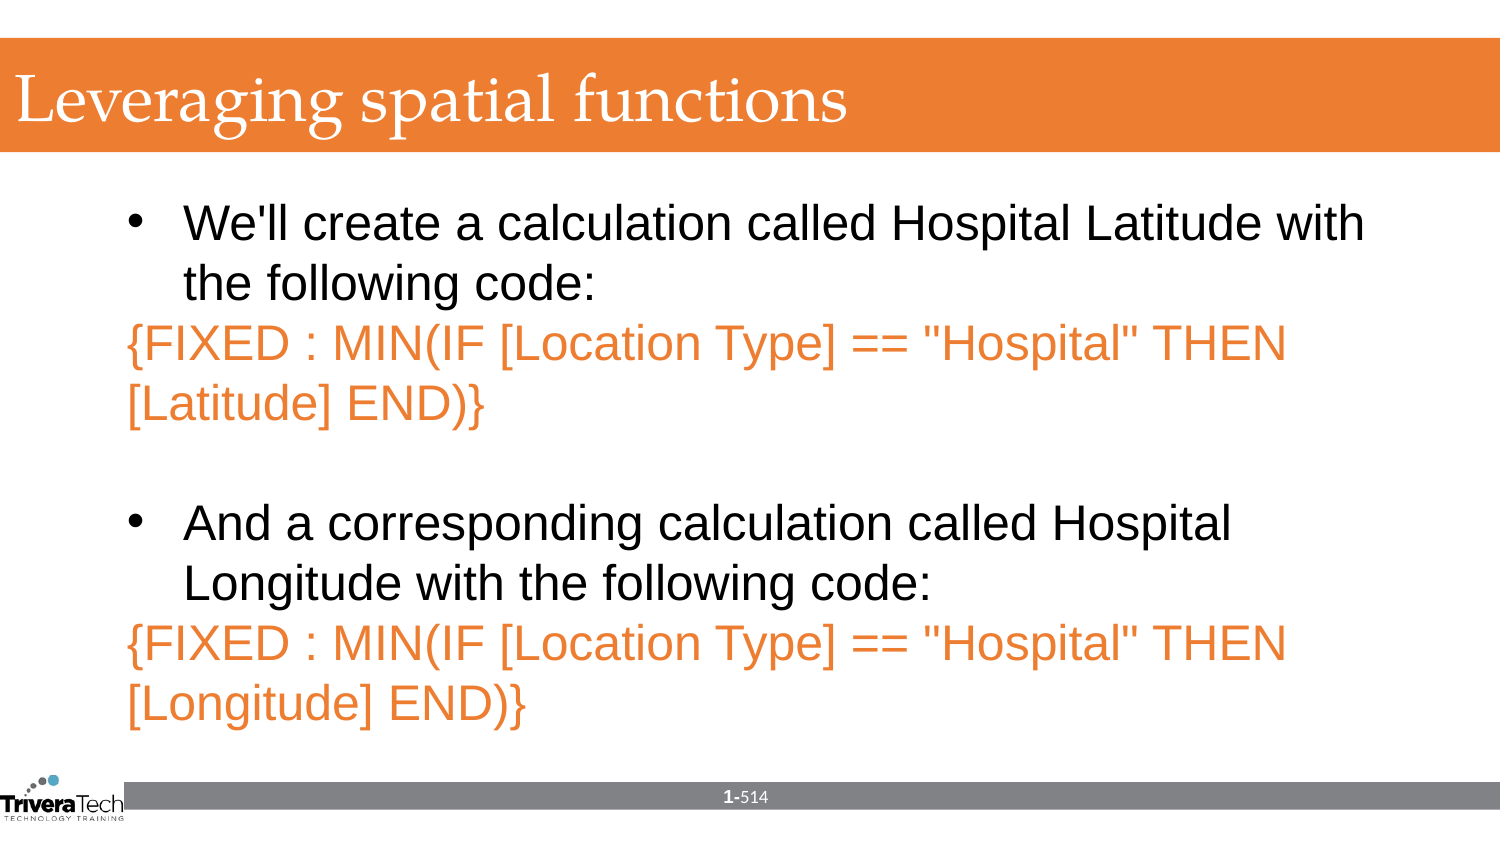

Leveraging spatial functions
We'll create a calculation called Hospital Latitude with the following code:
{FIXED : MIN(IF [Location Type] == "Hospital" THEN [Latitude] END)}

And a corresponding calculation called Hospital Longitude with the following code:
{FIXED : MIN(IF [Location Type] == "Hospital" THEN [Longitude] END)}
1-514